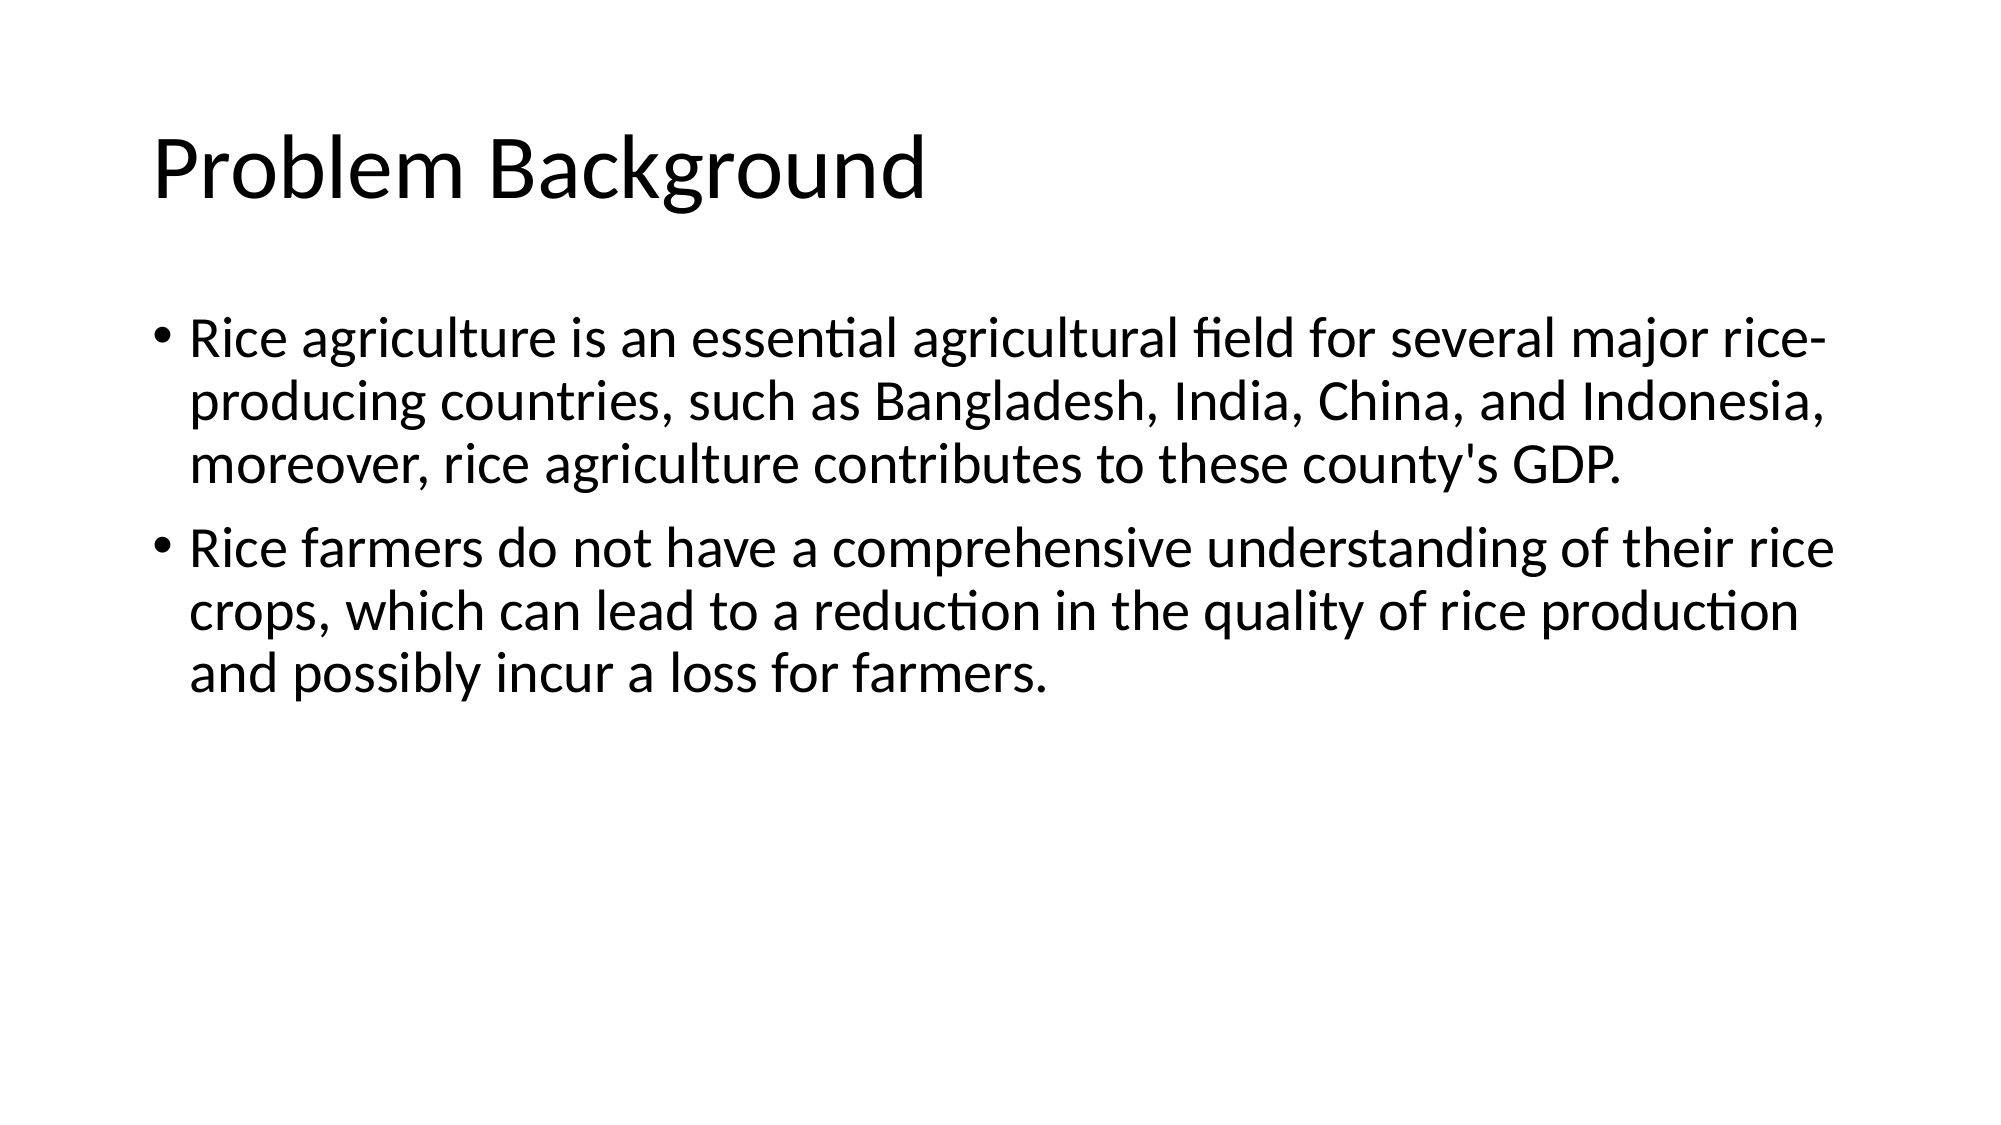

# Problem Background
Rice agriculture is an essential agricultural field for several major rice-producing countries, such as Bangladesh, India, China, and Indonesia, moreover, rice agriculture contributes to these county's GDP.
Rice farmers do not have a comprehensive understanding of their rice crops, which can lead to a reduction in the quality of rice production and possibly incur a loss for farmers.